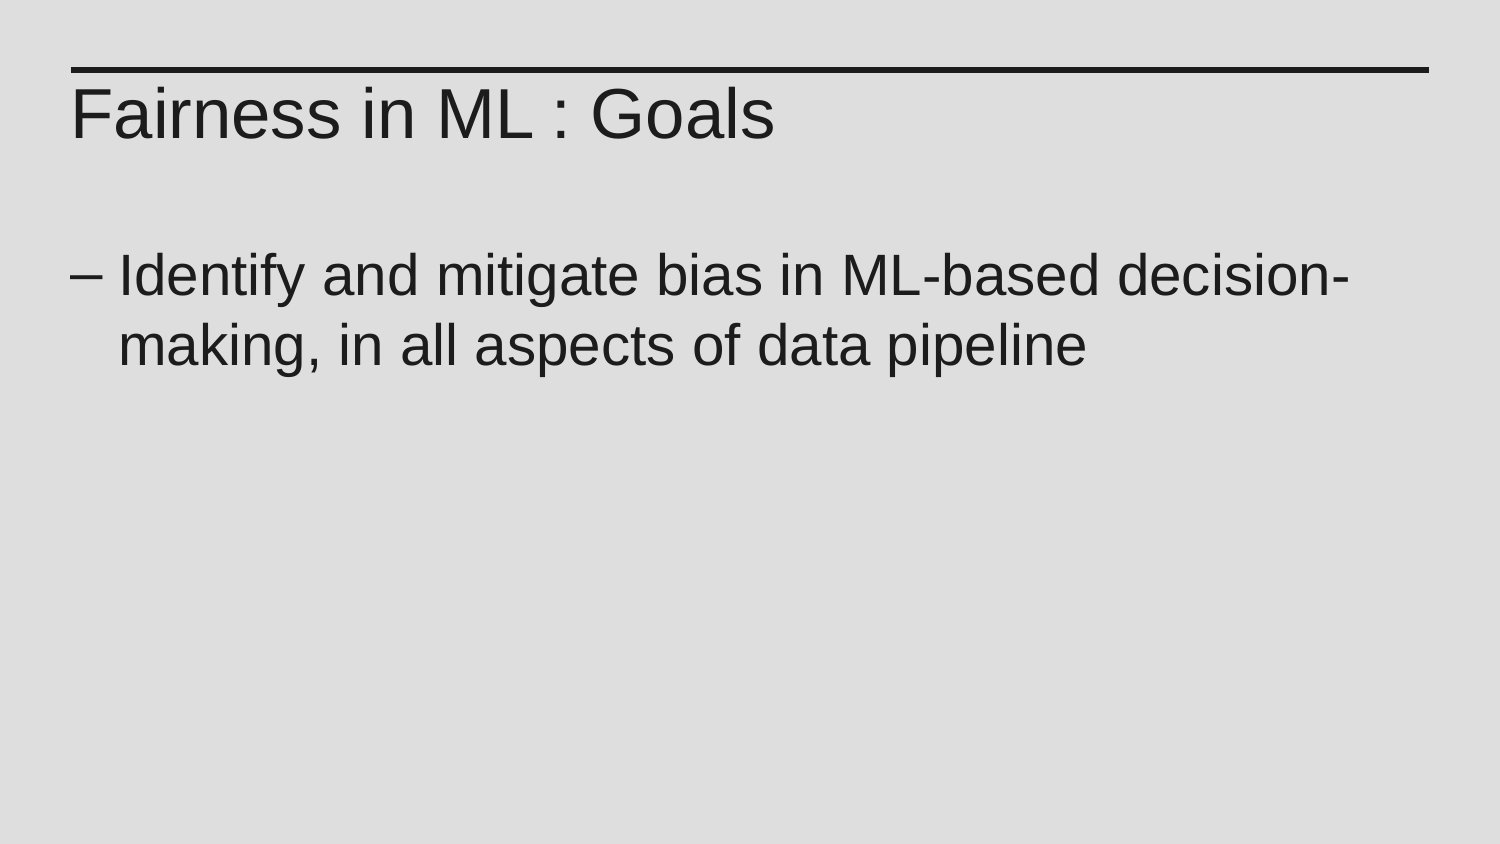

Fairness in ML : Goals
Identify and mitigate bias in ML-based decision-making, in all aspects of data pipeline